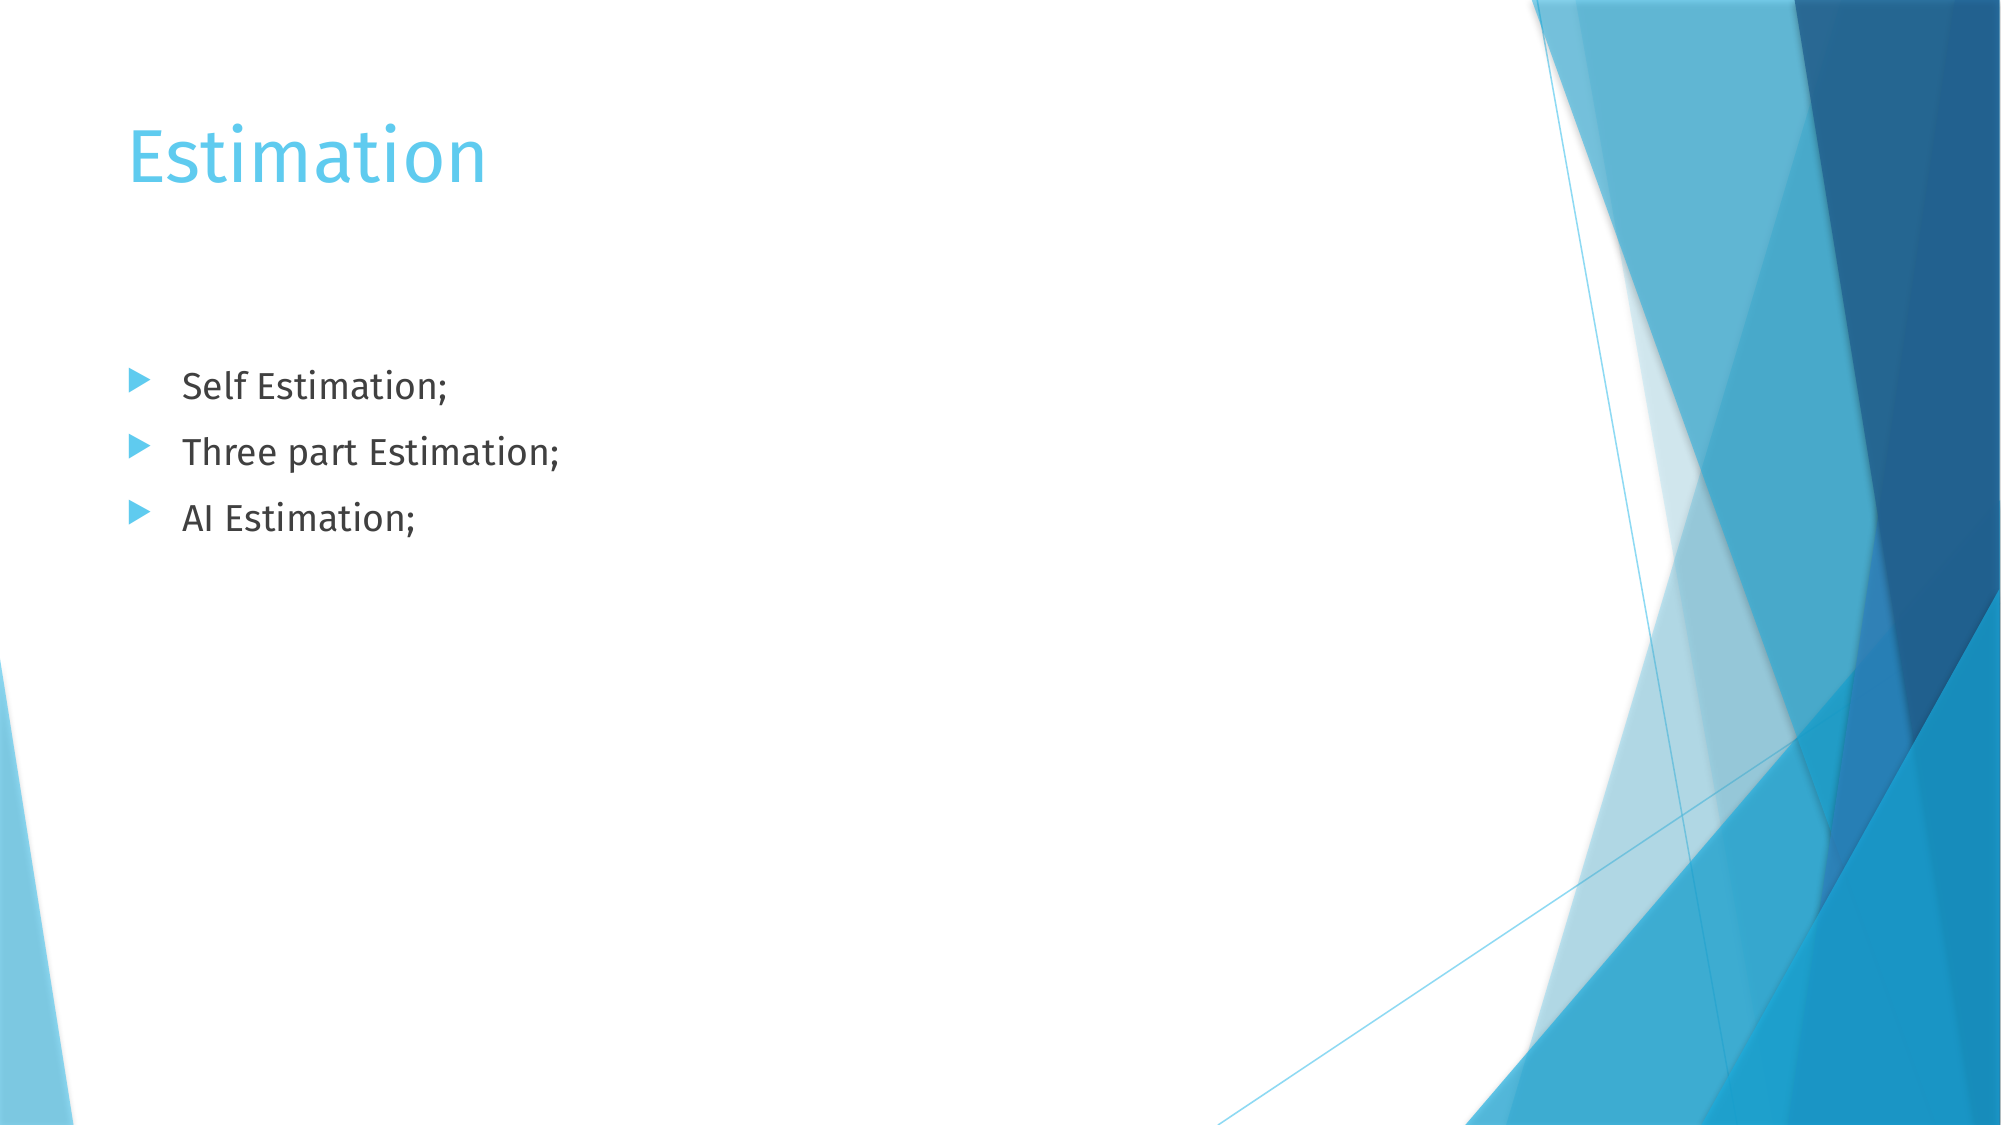

# Estimation
Self Estimation;
Three part Estimation;
AI Estimation;